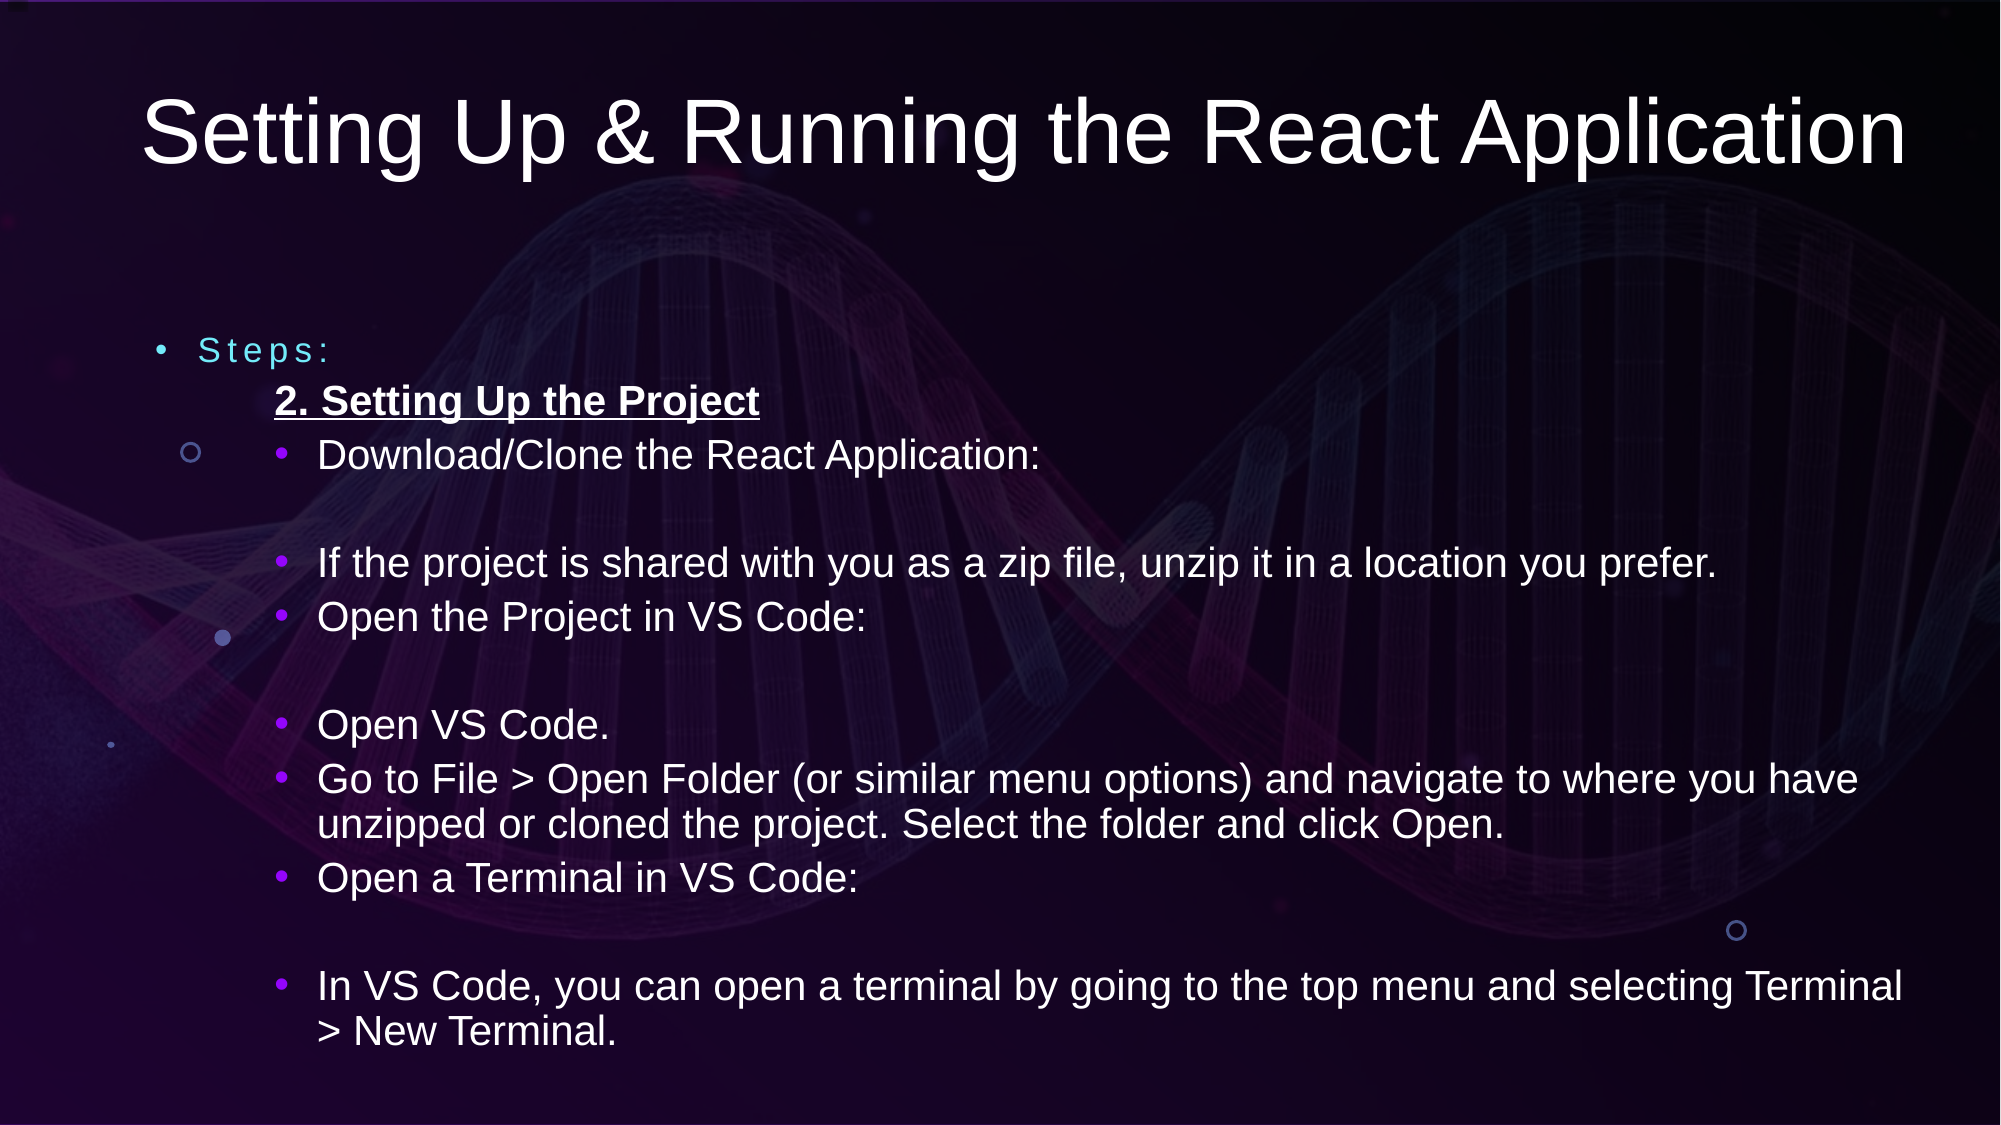

# Setting Up & Running the React Application

Steps:
2. Setting Up the Project
Download/Clone the React Application:

If the project is shared with you as a zip file, unzip it in a location you prefer.
Open the Project in VS Code:

Open VS Code.
Go to File > Open Folder (or similar menu options) and navigate to where you have unzipped or cloned the project. Select the folder and click Open.
Open a Terminal in VS Code:

In VS Code, you can open a terminal by going to the top menu and selecting Terminal > New Terminal.